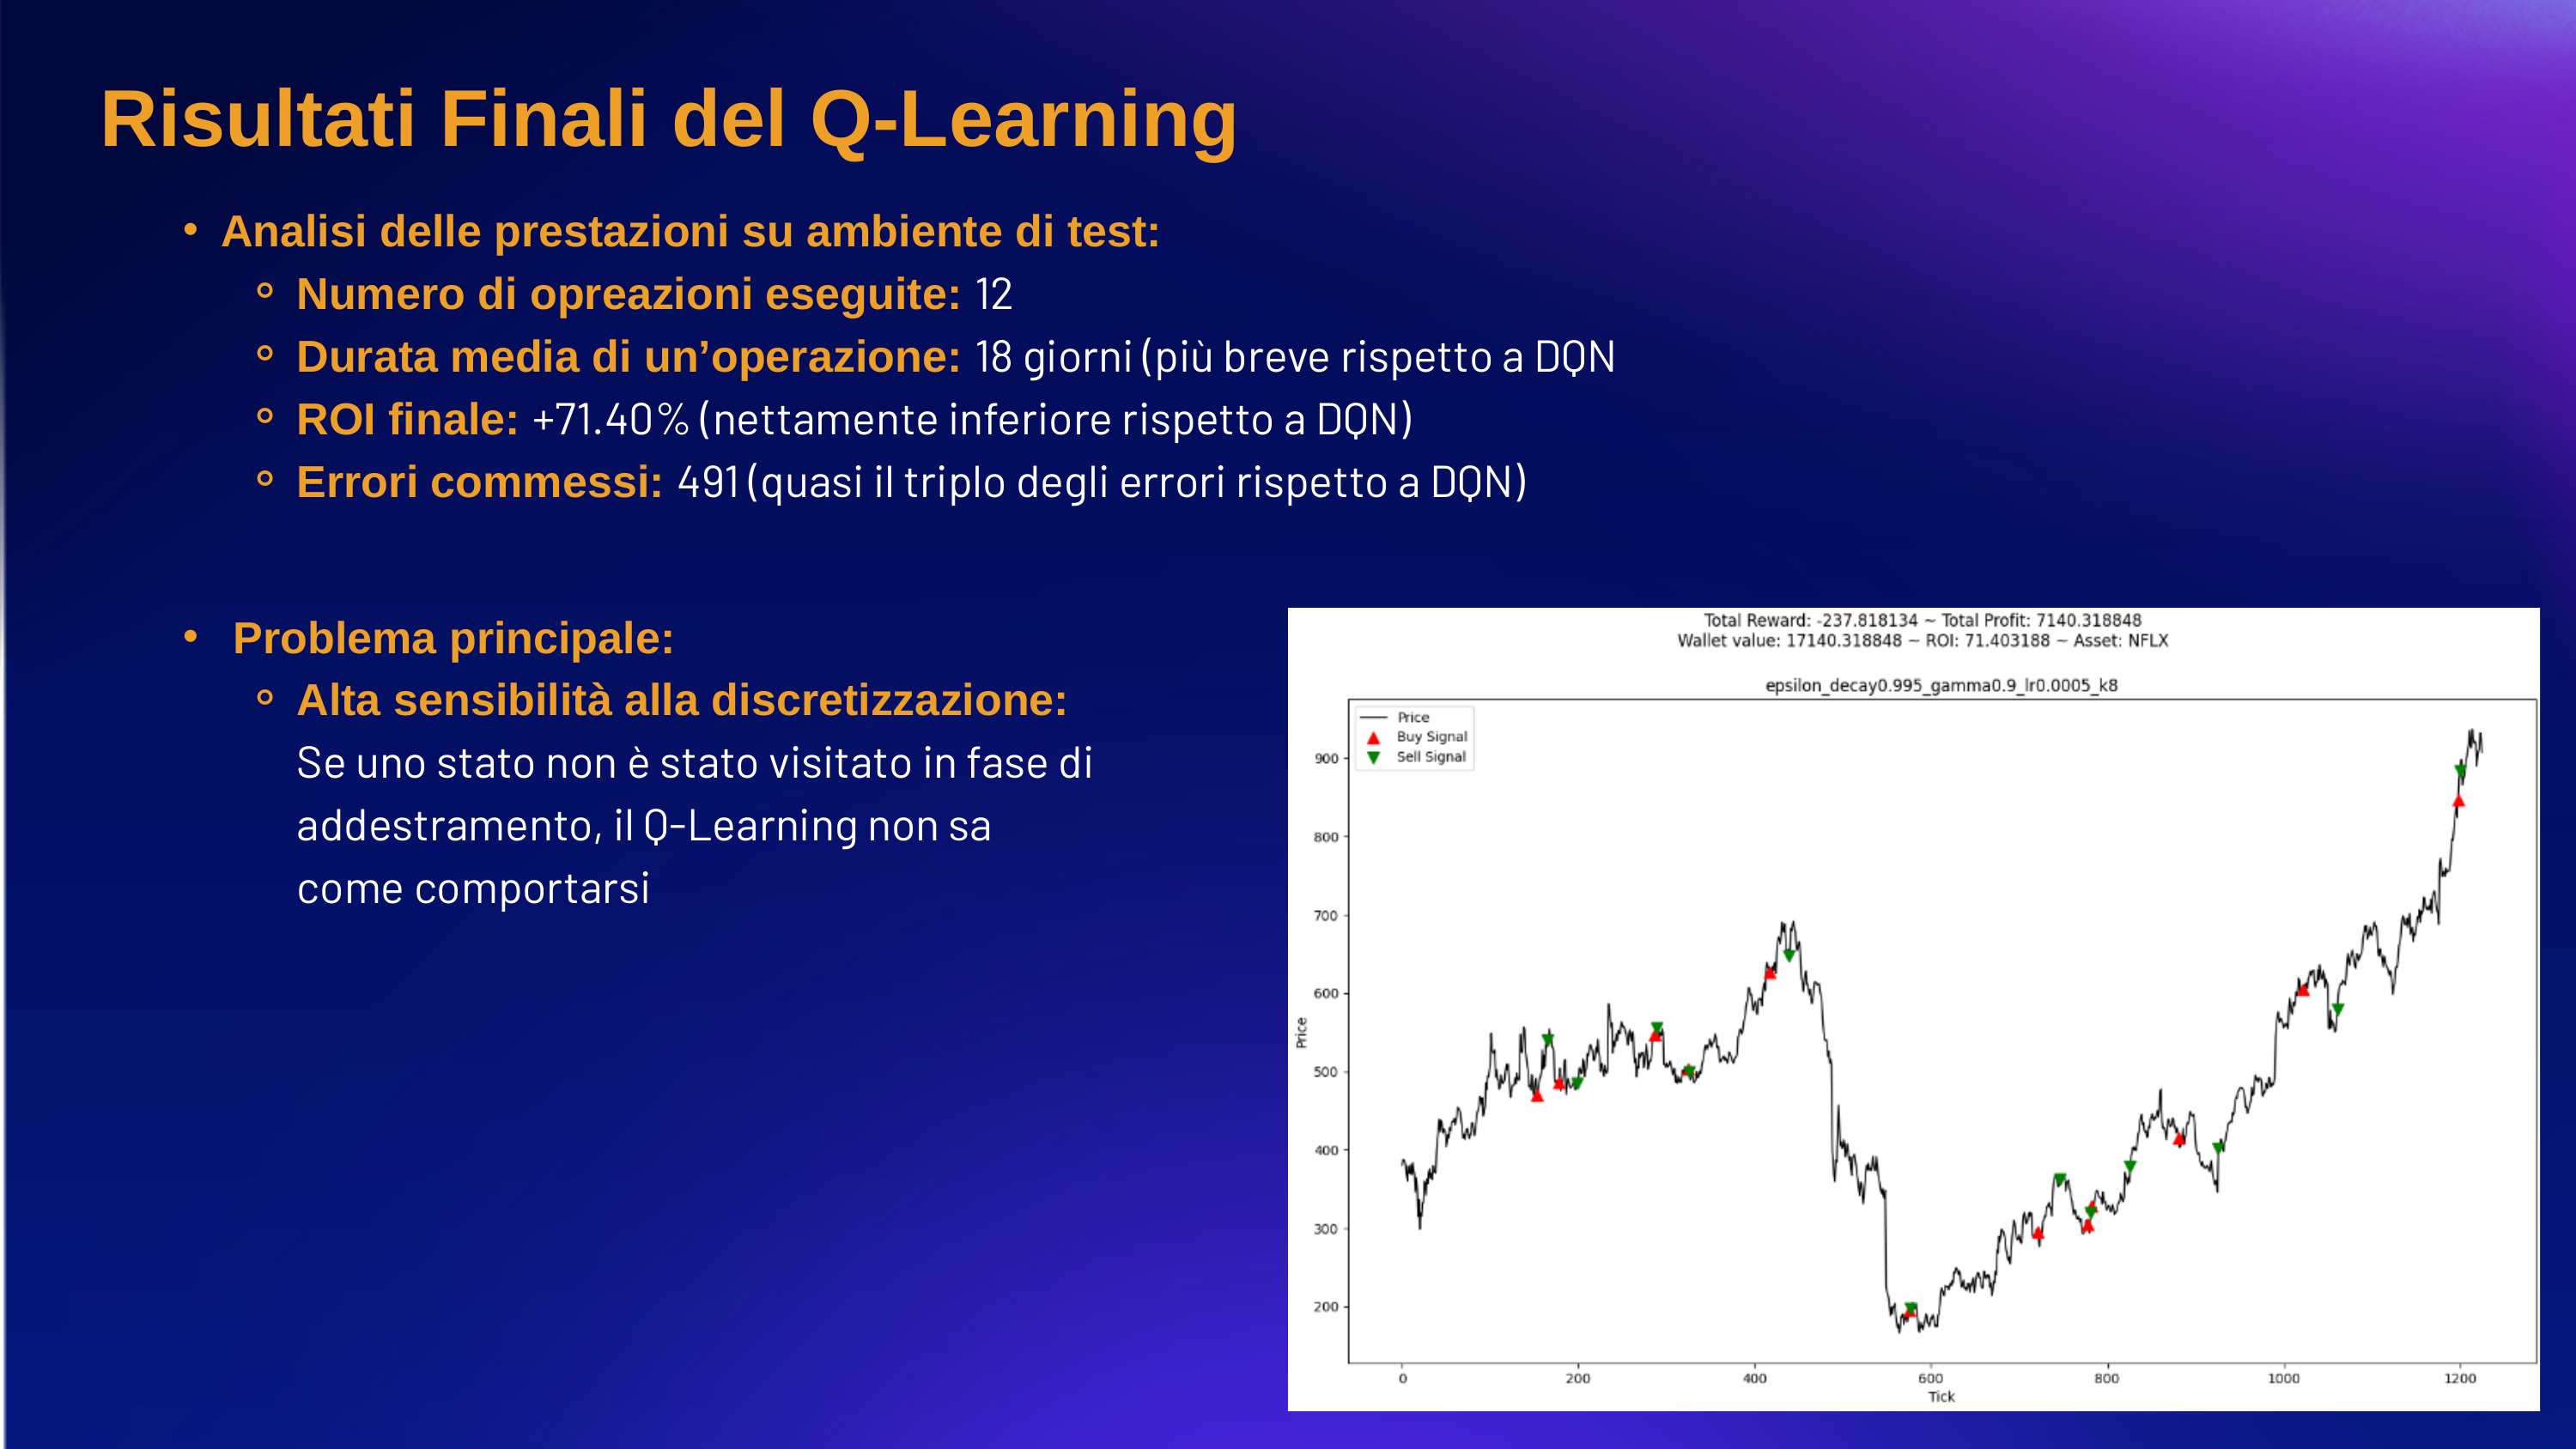

Risultati Finali del Q-Learning
Analisi delle prestazioni su ambiente di test:
Numero di opreazioni eseguite: 12
Durata media di un’operazione: 18 giorni (più breve rispetto a DQN
ROI finale: +71.40% (nettamente inferiore rispetto a DQN)
Errori commessi: 491 (quasi il triplo degli errori rispetto a DQN)
 Problema principale:
Alta sensibilità alla discretizzazione: Se uno stato non è stato visitato in fase di addestramento, il Q-Learning non sa come comportarsi